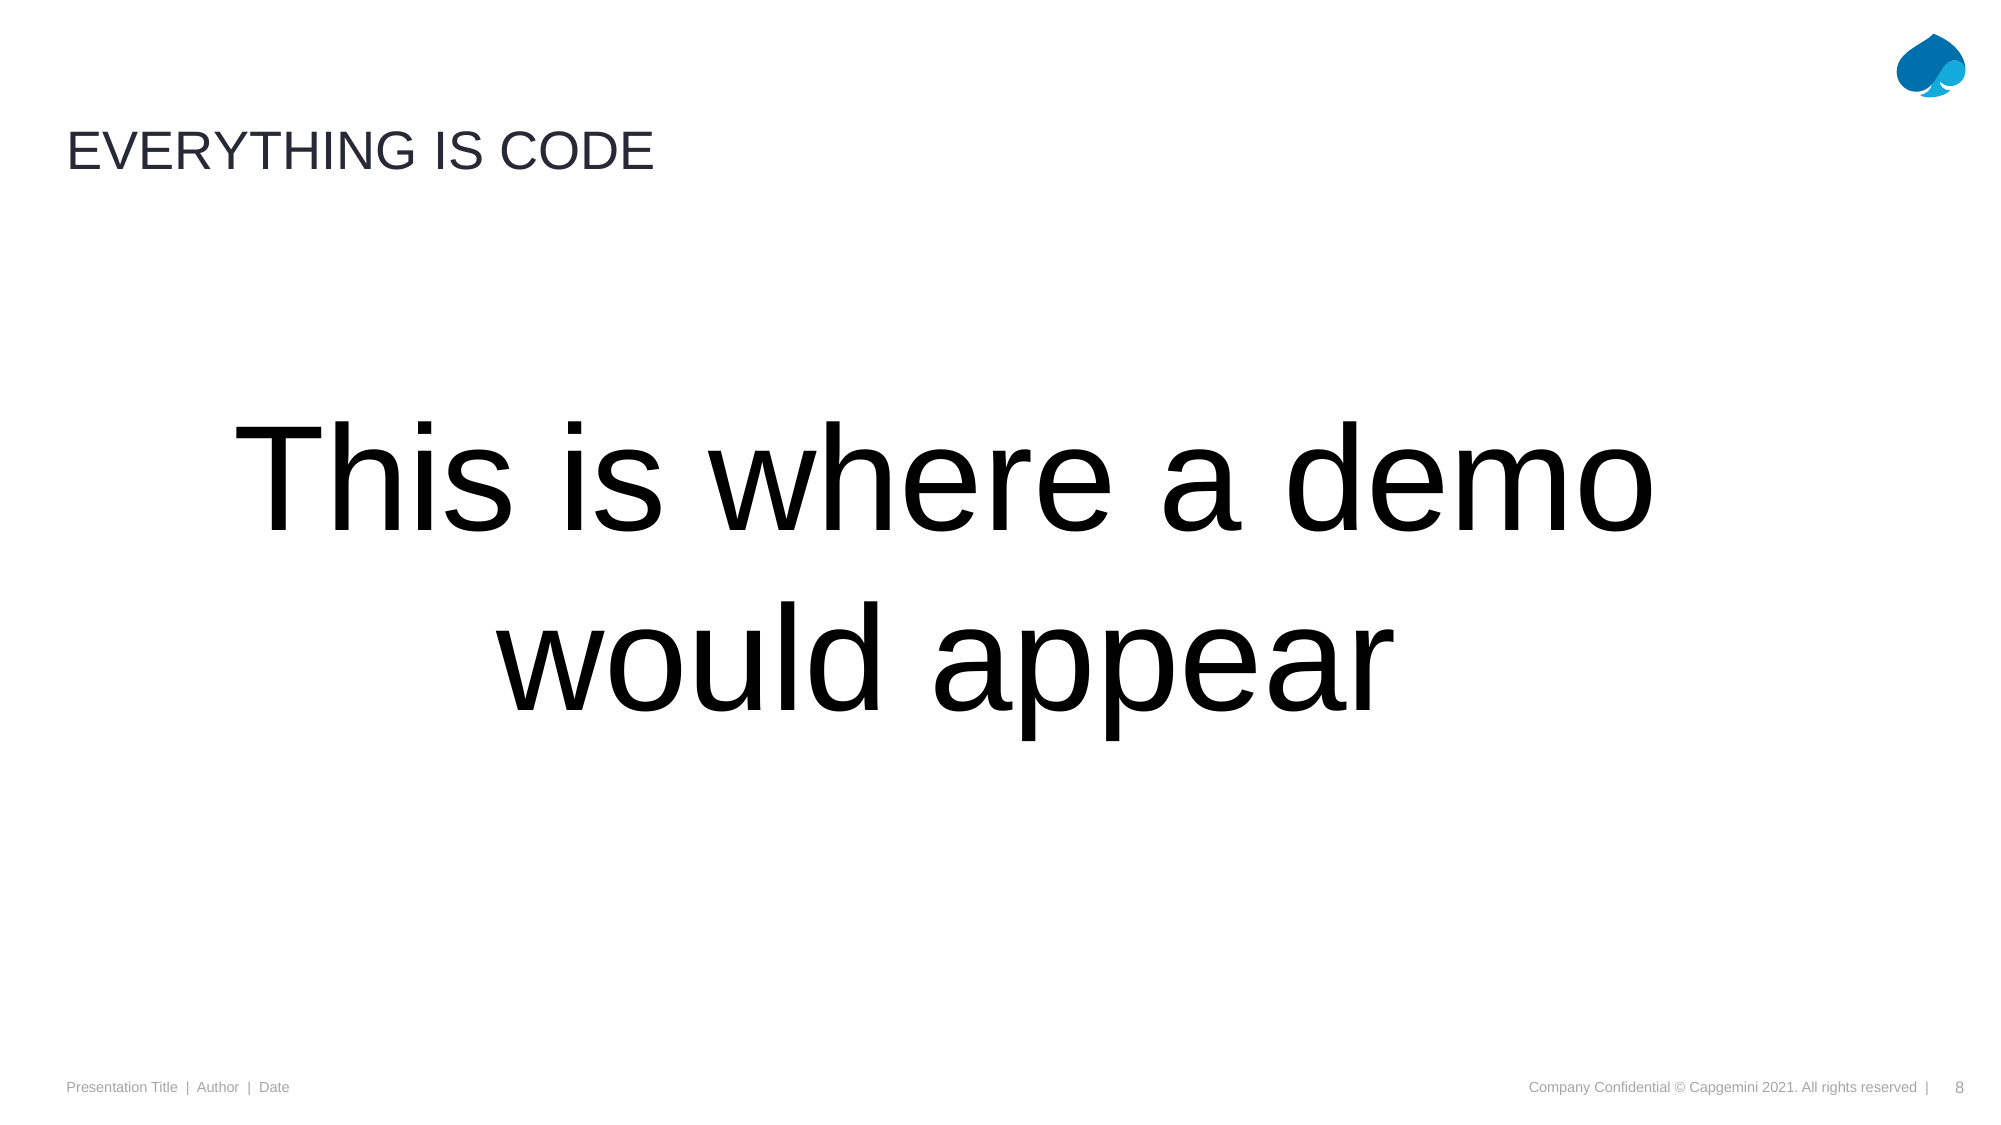

# Everything is code
This is where a demo would appear